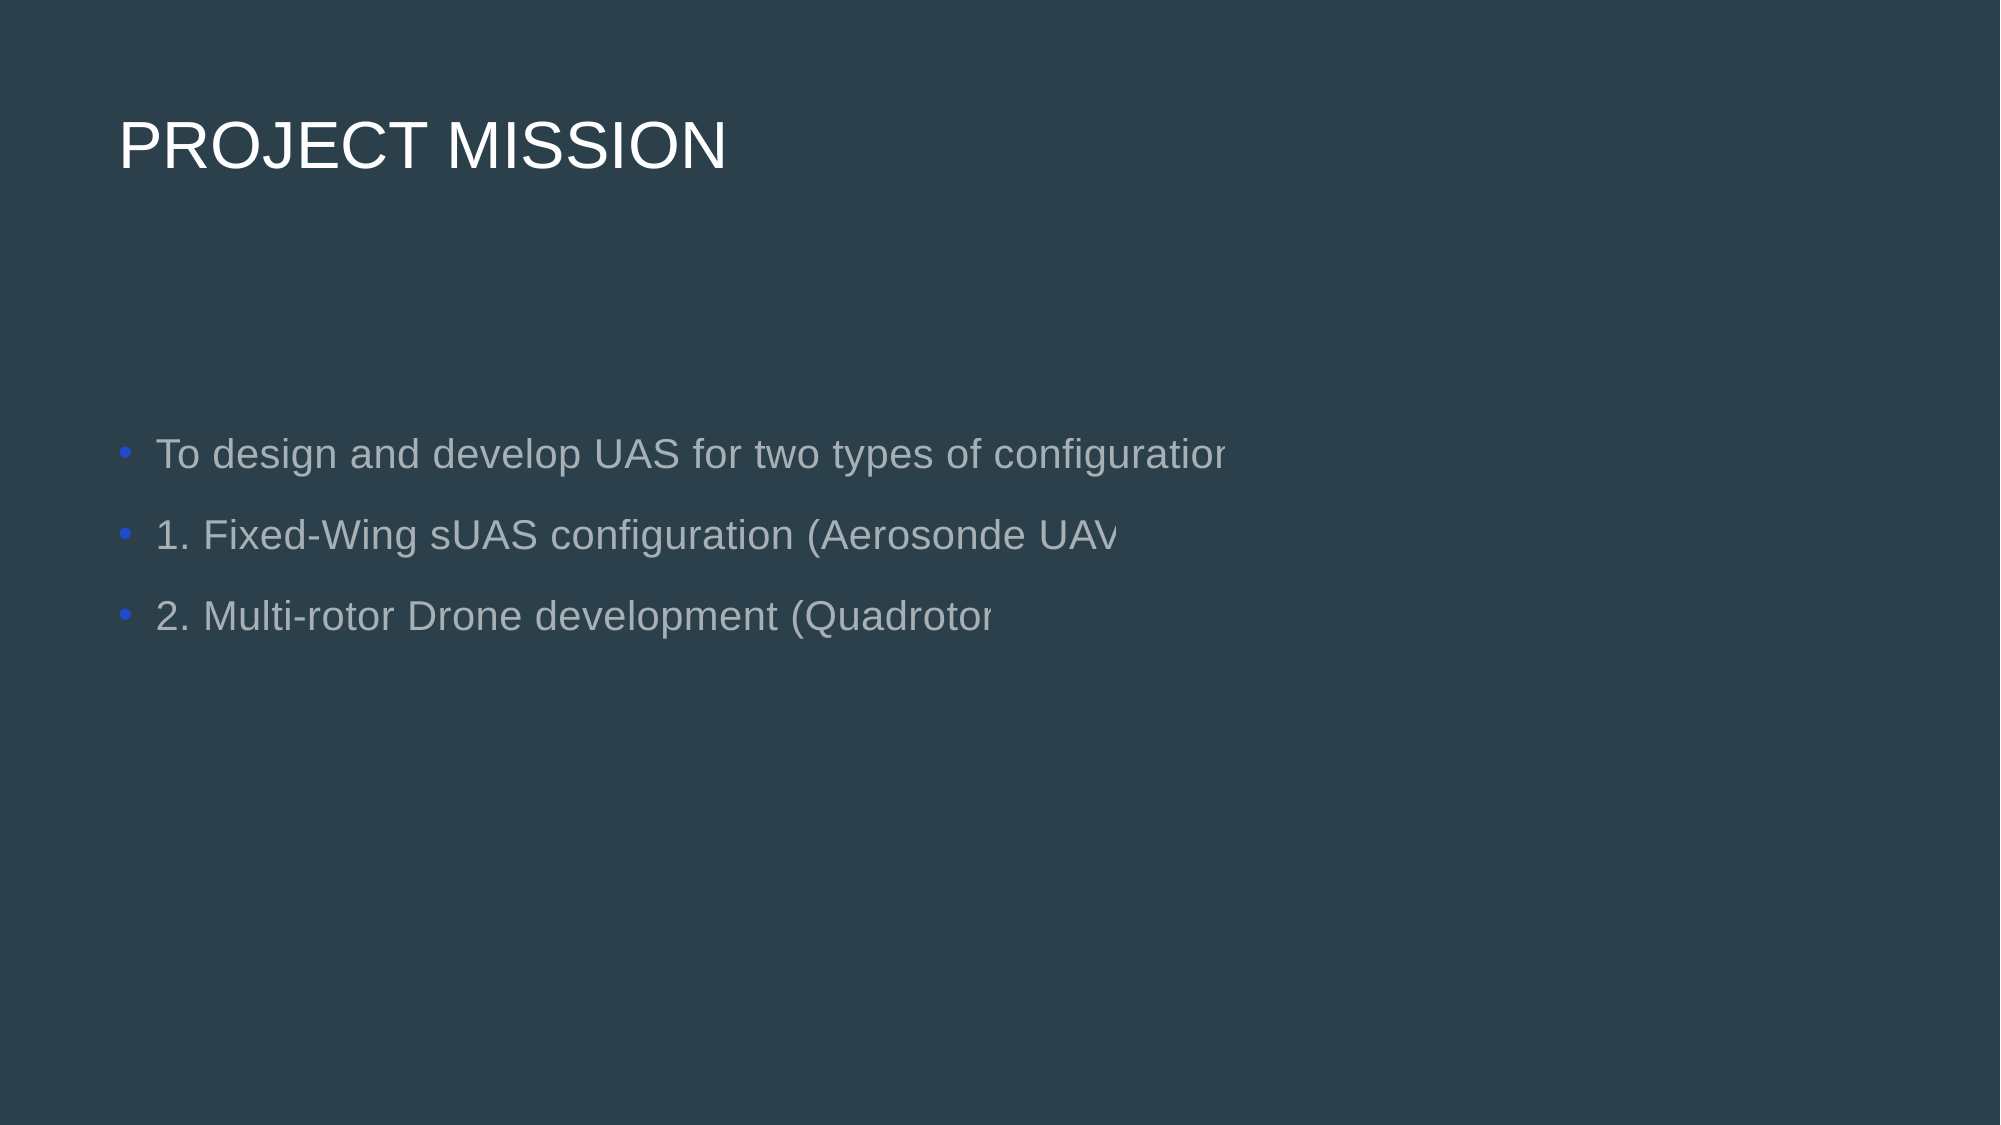

# PROJECT MISSION
To design and develop UAS for two types of configuration:
1. Fixed-Wing sUAS configuration (Aerosonde UAV)
2. Multi-rotor Drone development (Quadrotor)